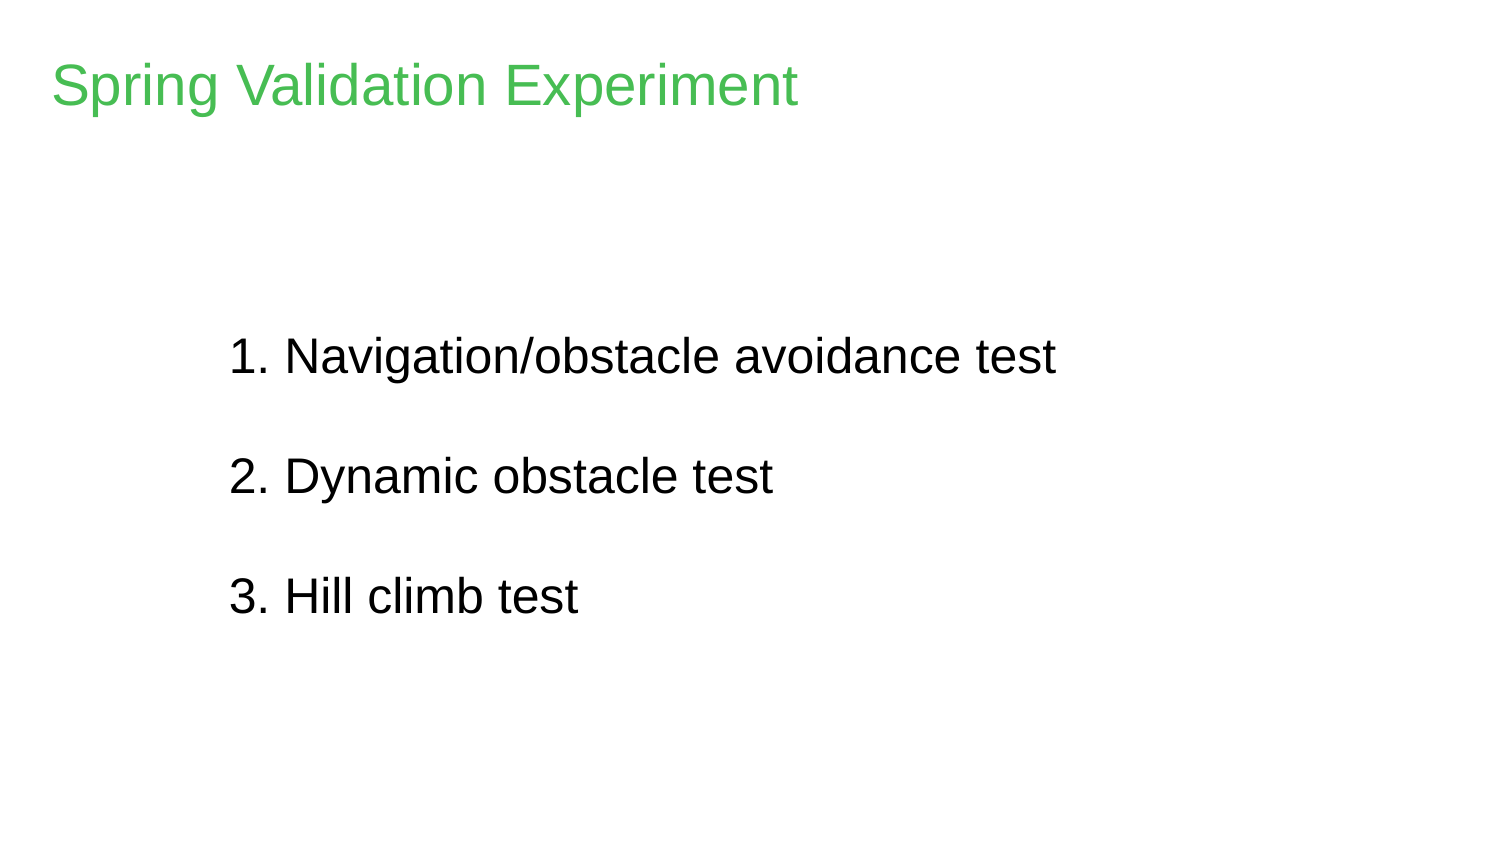

Spring Validation Experiment

	1. Navigation/obstacle avoidance test
	2. Dynamic obstacle test
	3. Hill climb test